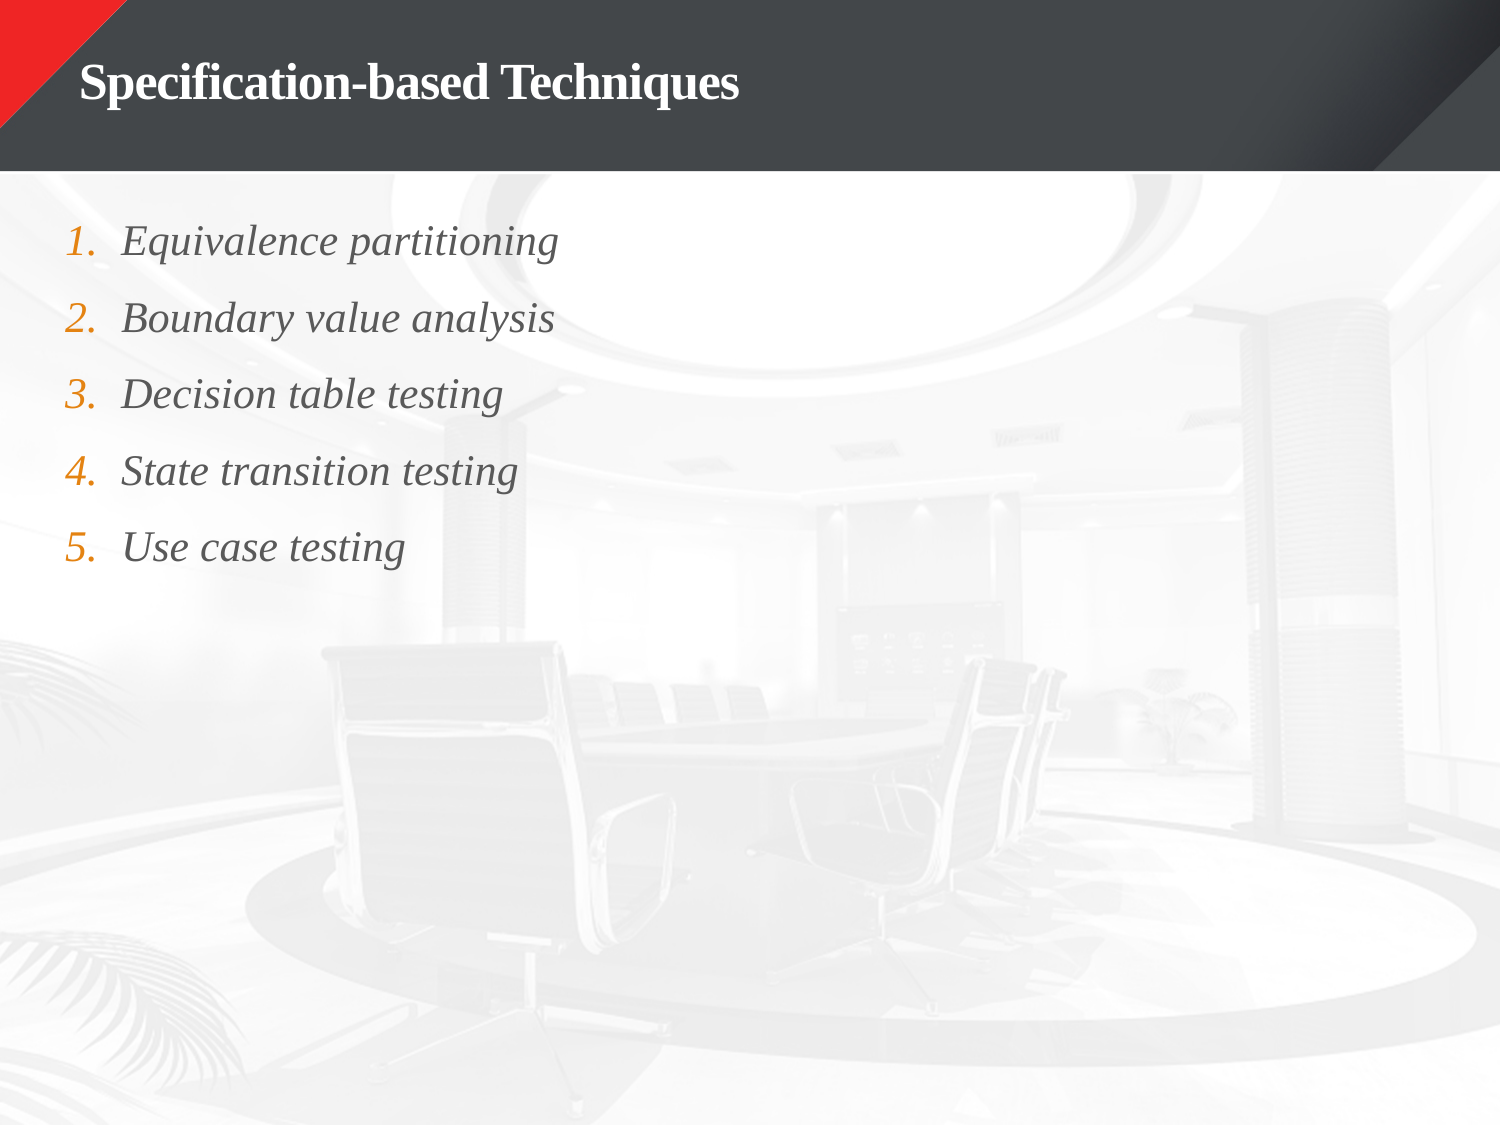

# Specification-based Techniques
Equivalence partitioning
Boundary value analysis
Decision table testing
State transition testing
Use case testing